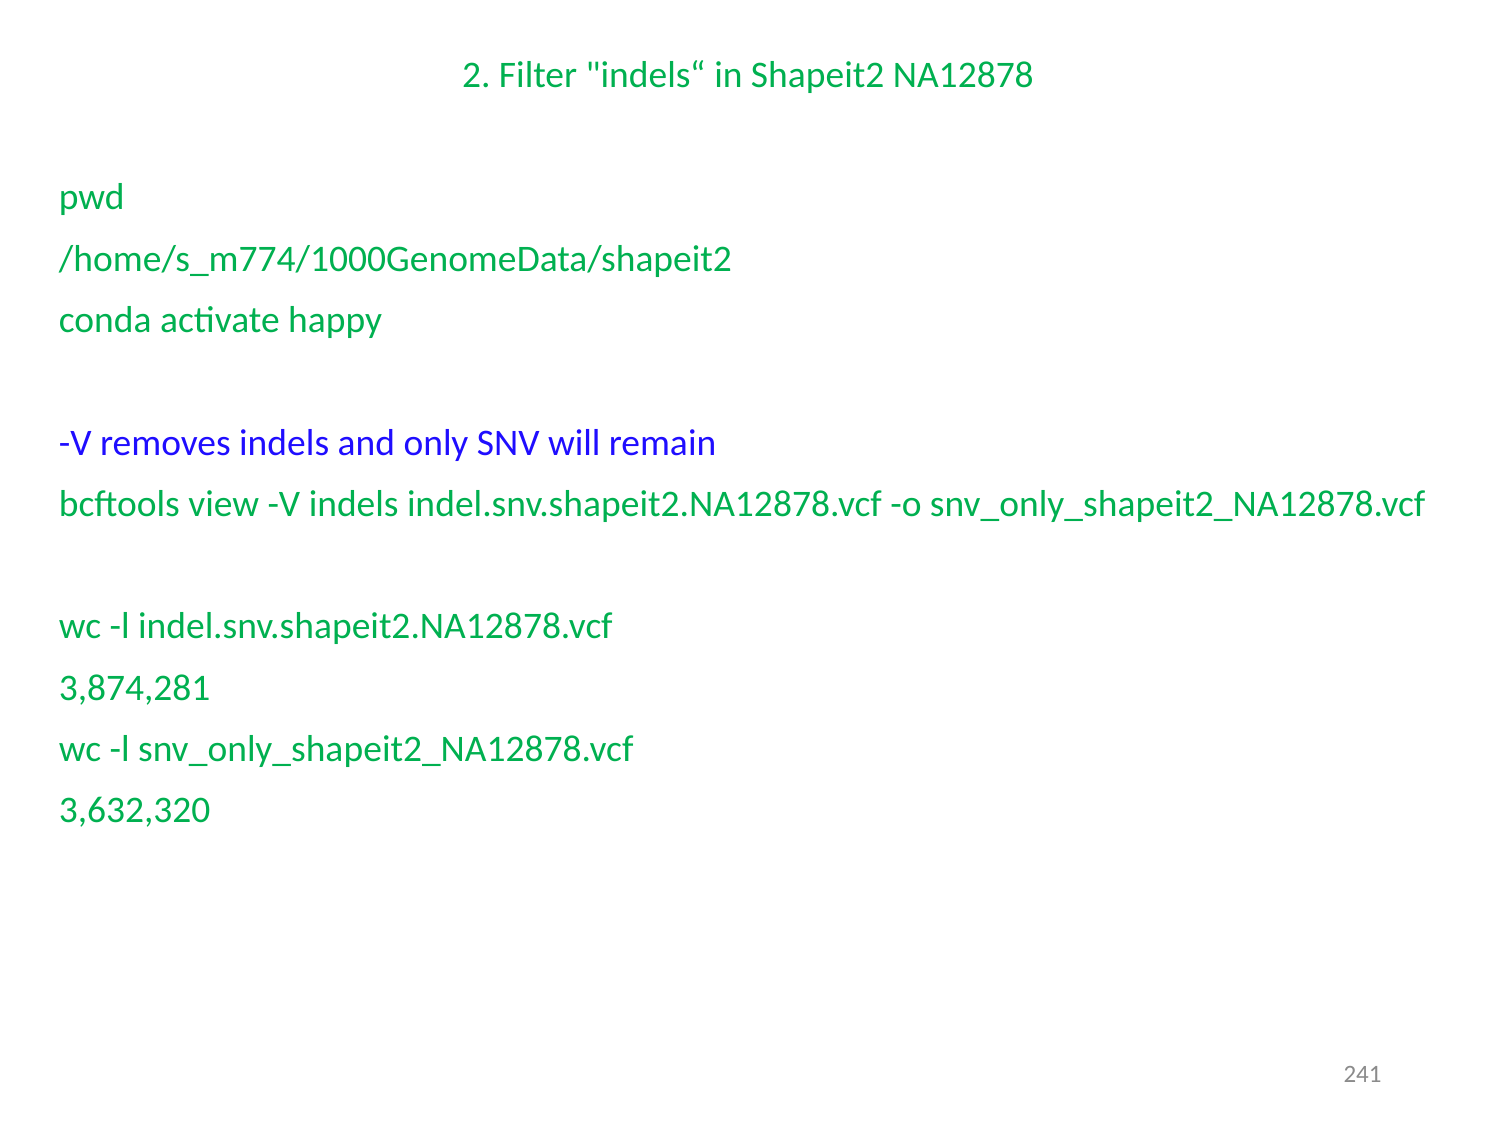

2. Filter "indels“ in Shapeit2 NA12878

pwd
/home/s_m774/1000GenomeData/shapeit2
conda activate happy

-V removes indels and only SNV will remain
bcftools view -V indels indel.snv.shapeit2.NA12878.vcf -o snv_only_shapeit2_NA12878.vcf

wc -l indel.snv.shapeit2.NA12878.vcf
3,874,281
wc -l snv_only_shapeit2_NA12878.vcf
3,632,320
241